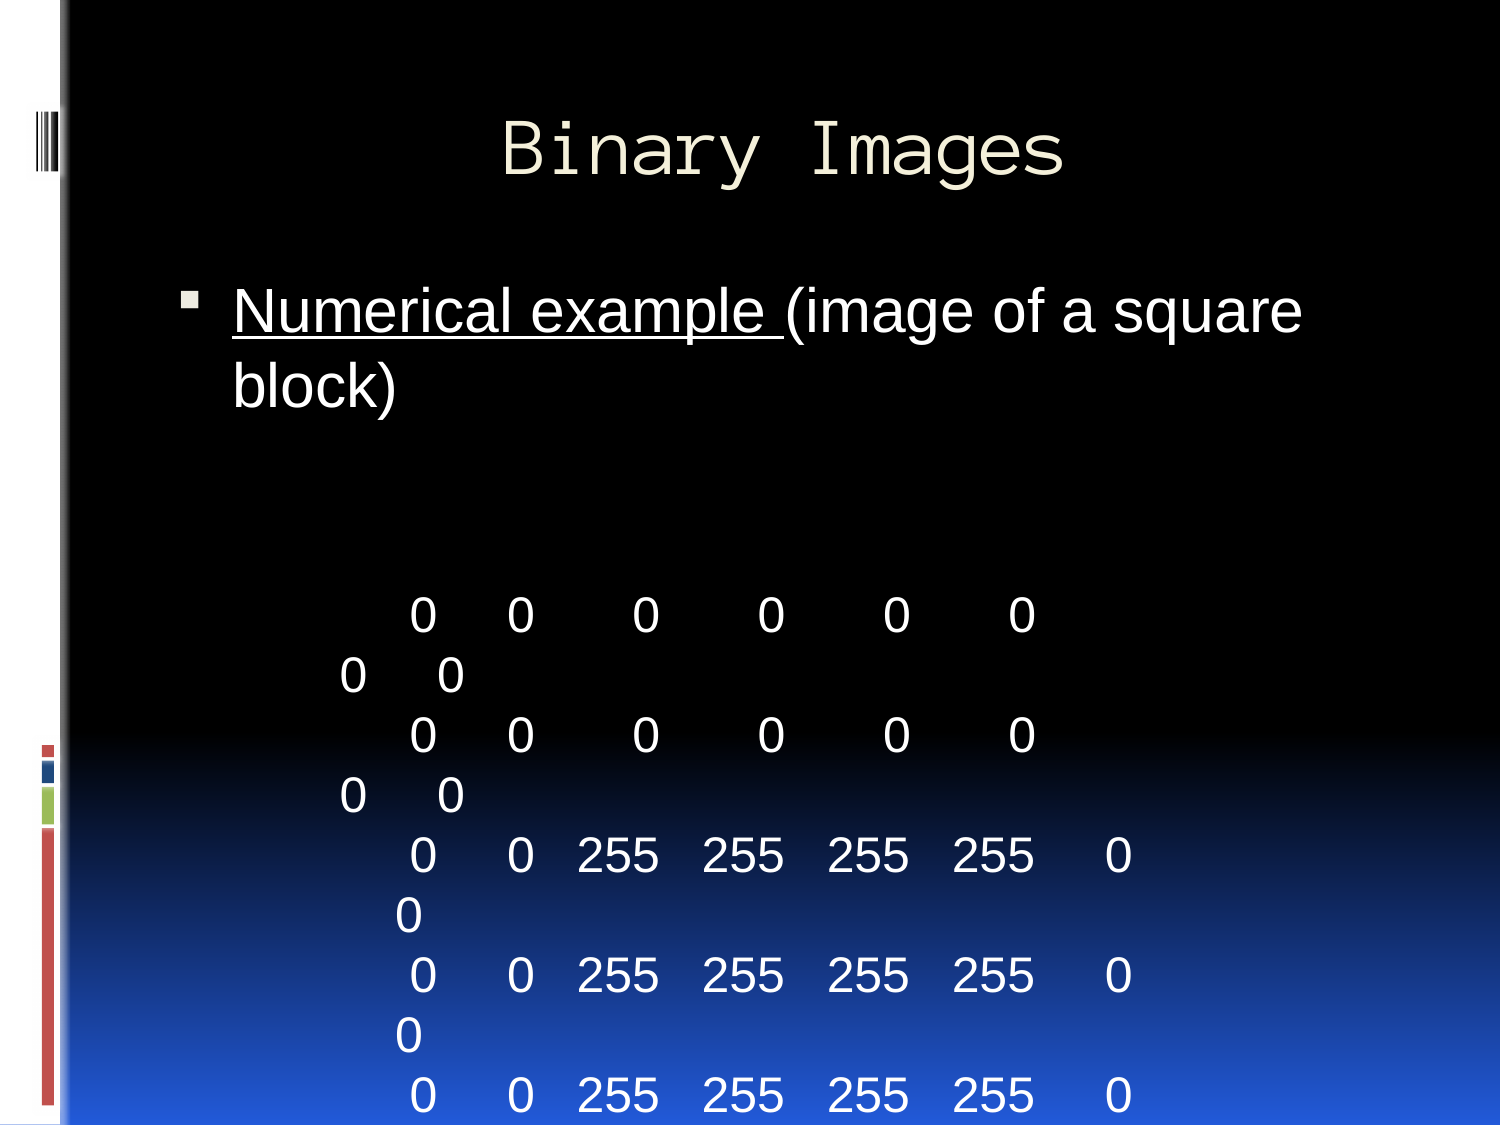

# Binary Images
Numerical example (image of a square block)

     0     0       0       0       0       0       0     0
     0     0       0       0       0       0       0     0
     0     0   255   255   255   255     0     0
     0     0   255   255   255   255     0     0
     0     0   255   255   255   255     0     0
     0     0   255   255   255   255     0     0
     0     0       0       0       0       0        0     0
     0     0       0       0       0       0        0     0